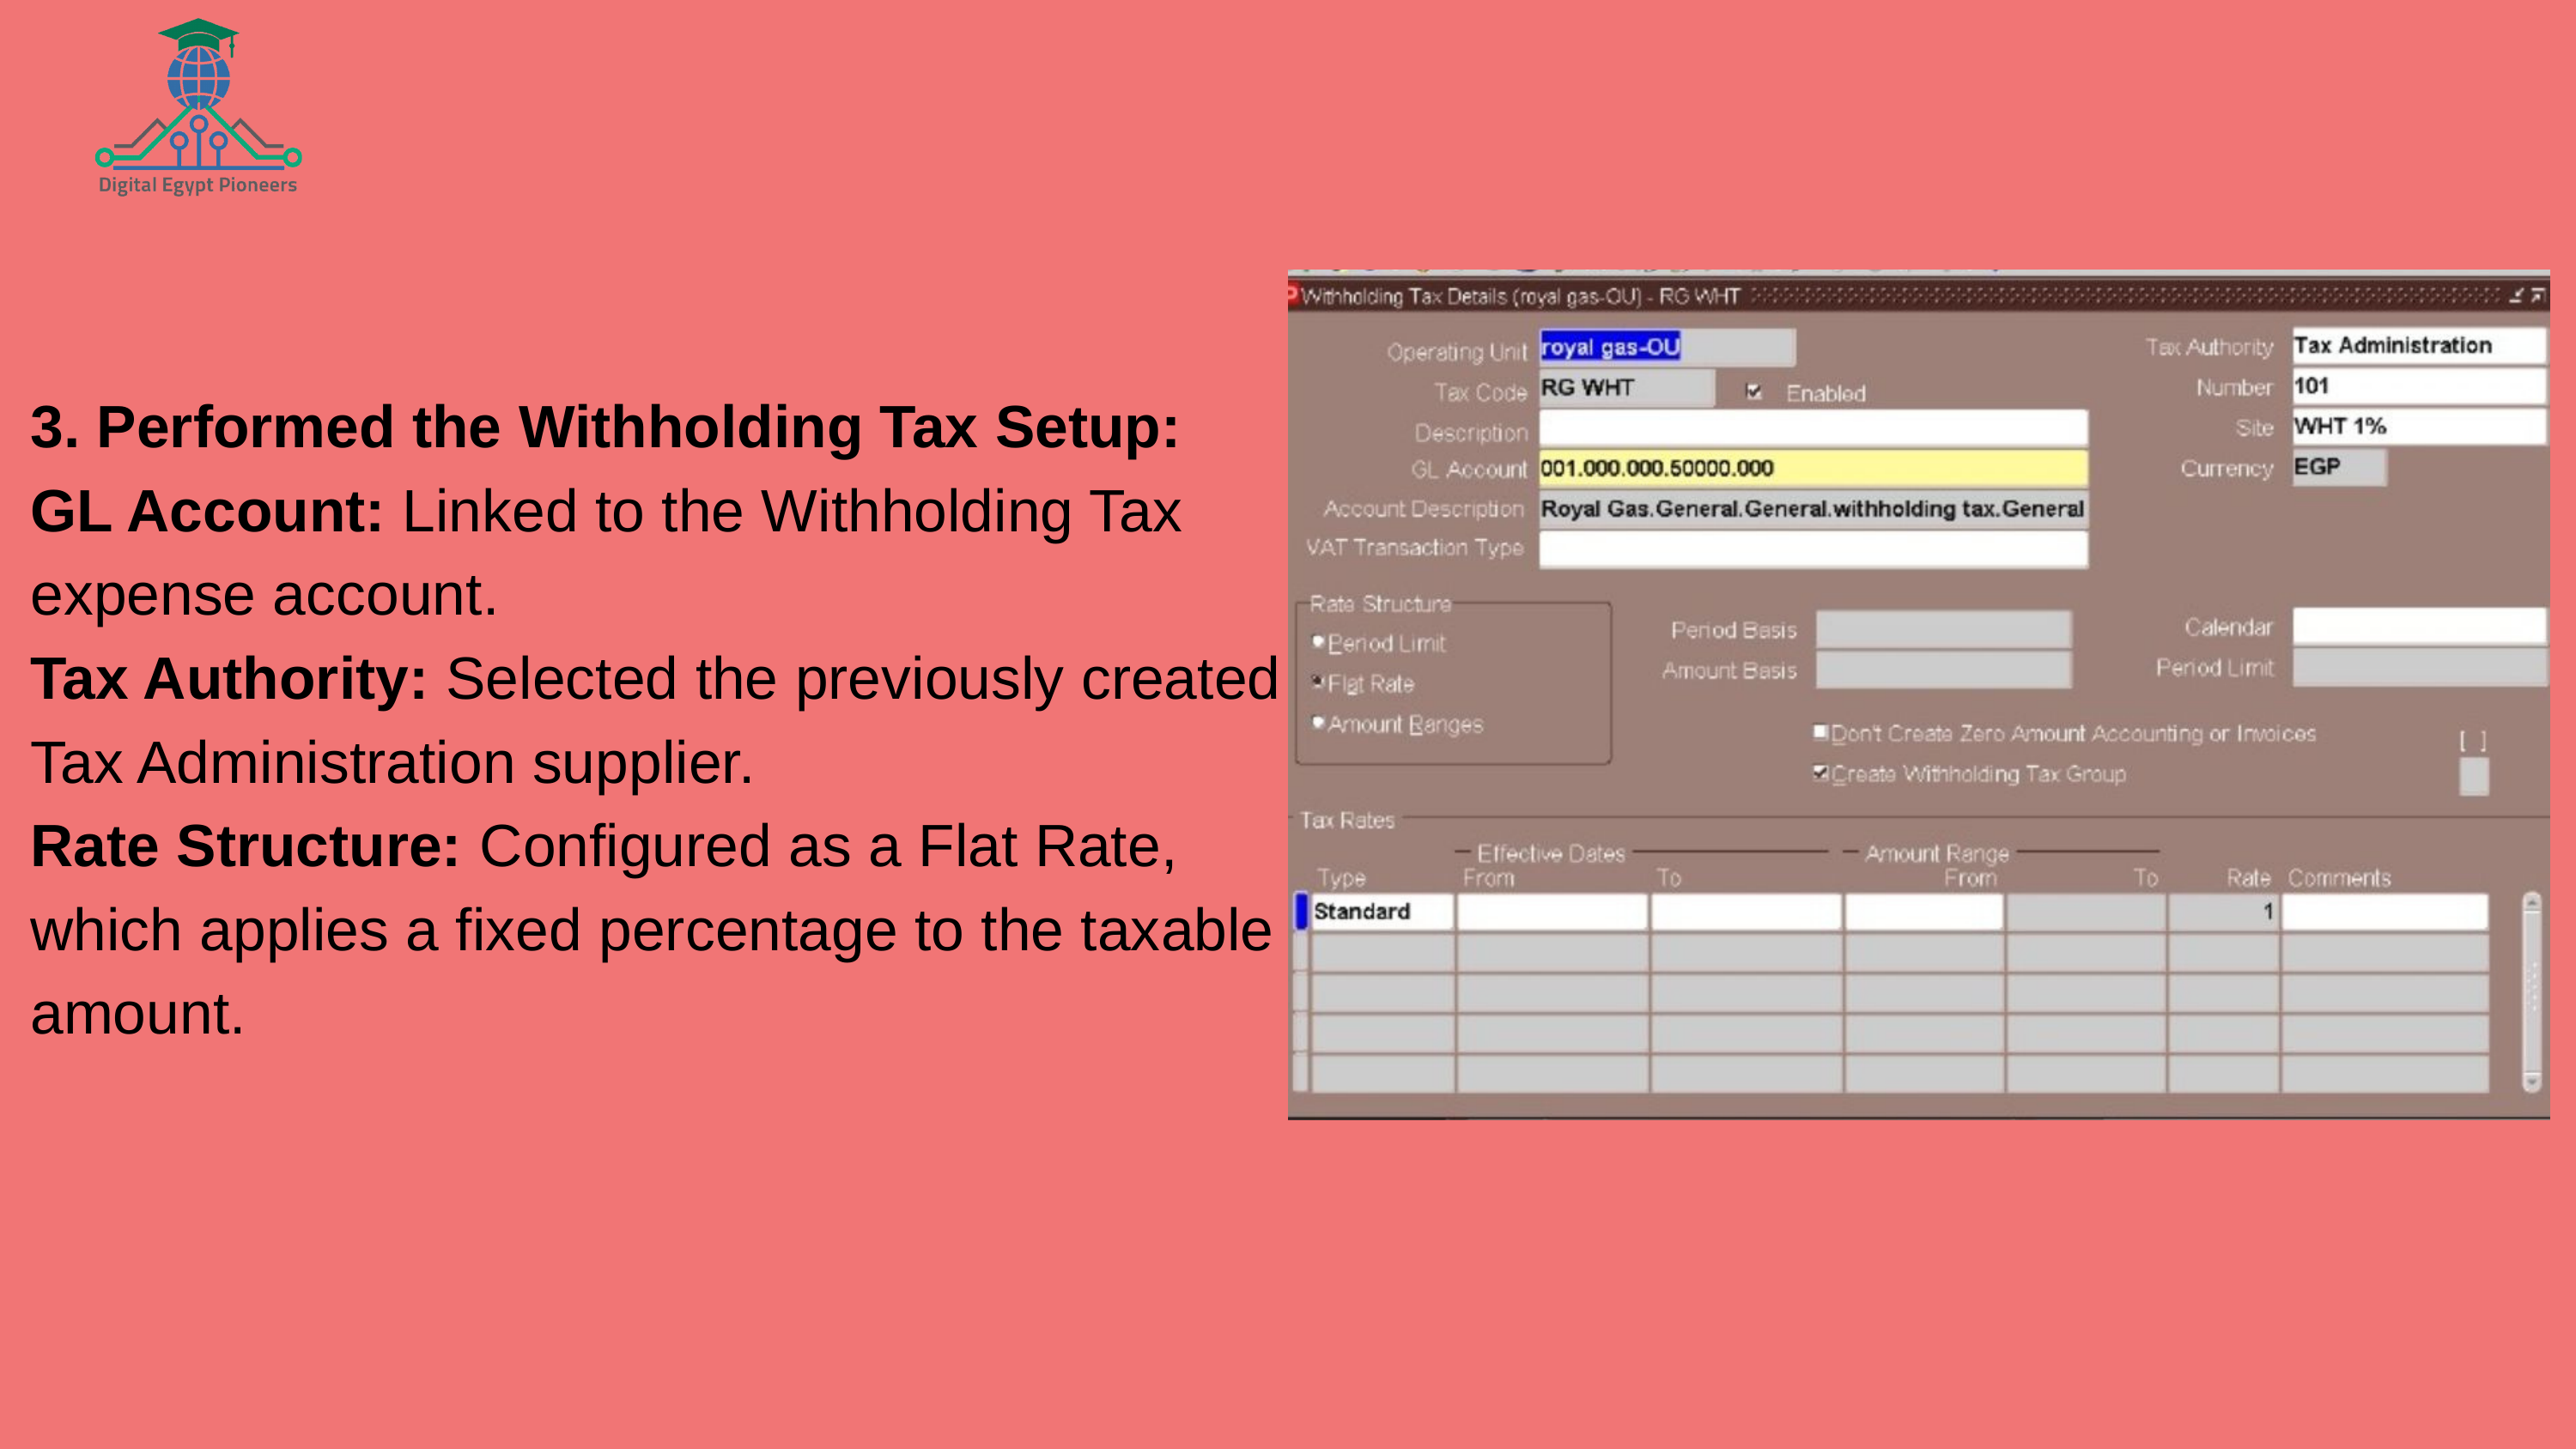

3. Performed the Withholding Tax Setup:
GL Account: Linked to the Withholding Tax expense account.
Tax Authority: Selected the previously created Tax Administration supplier.
Rate Structure: Configured as a Flat Rate, which applies a fixed percentage to the taxable amount.